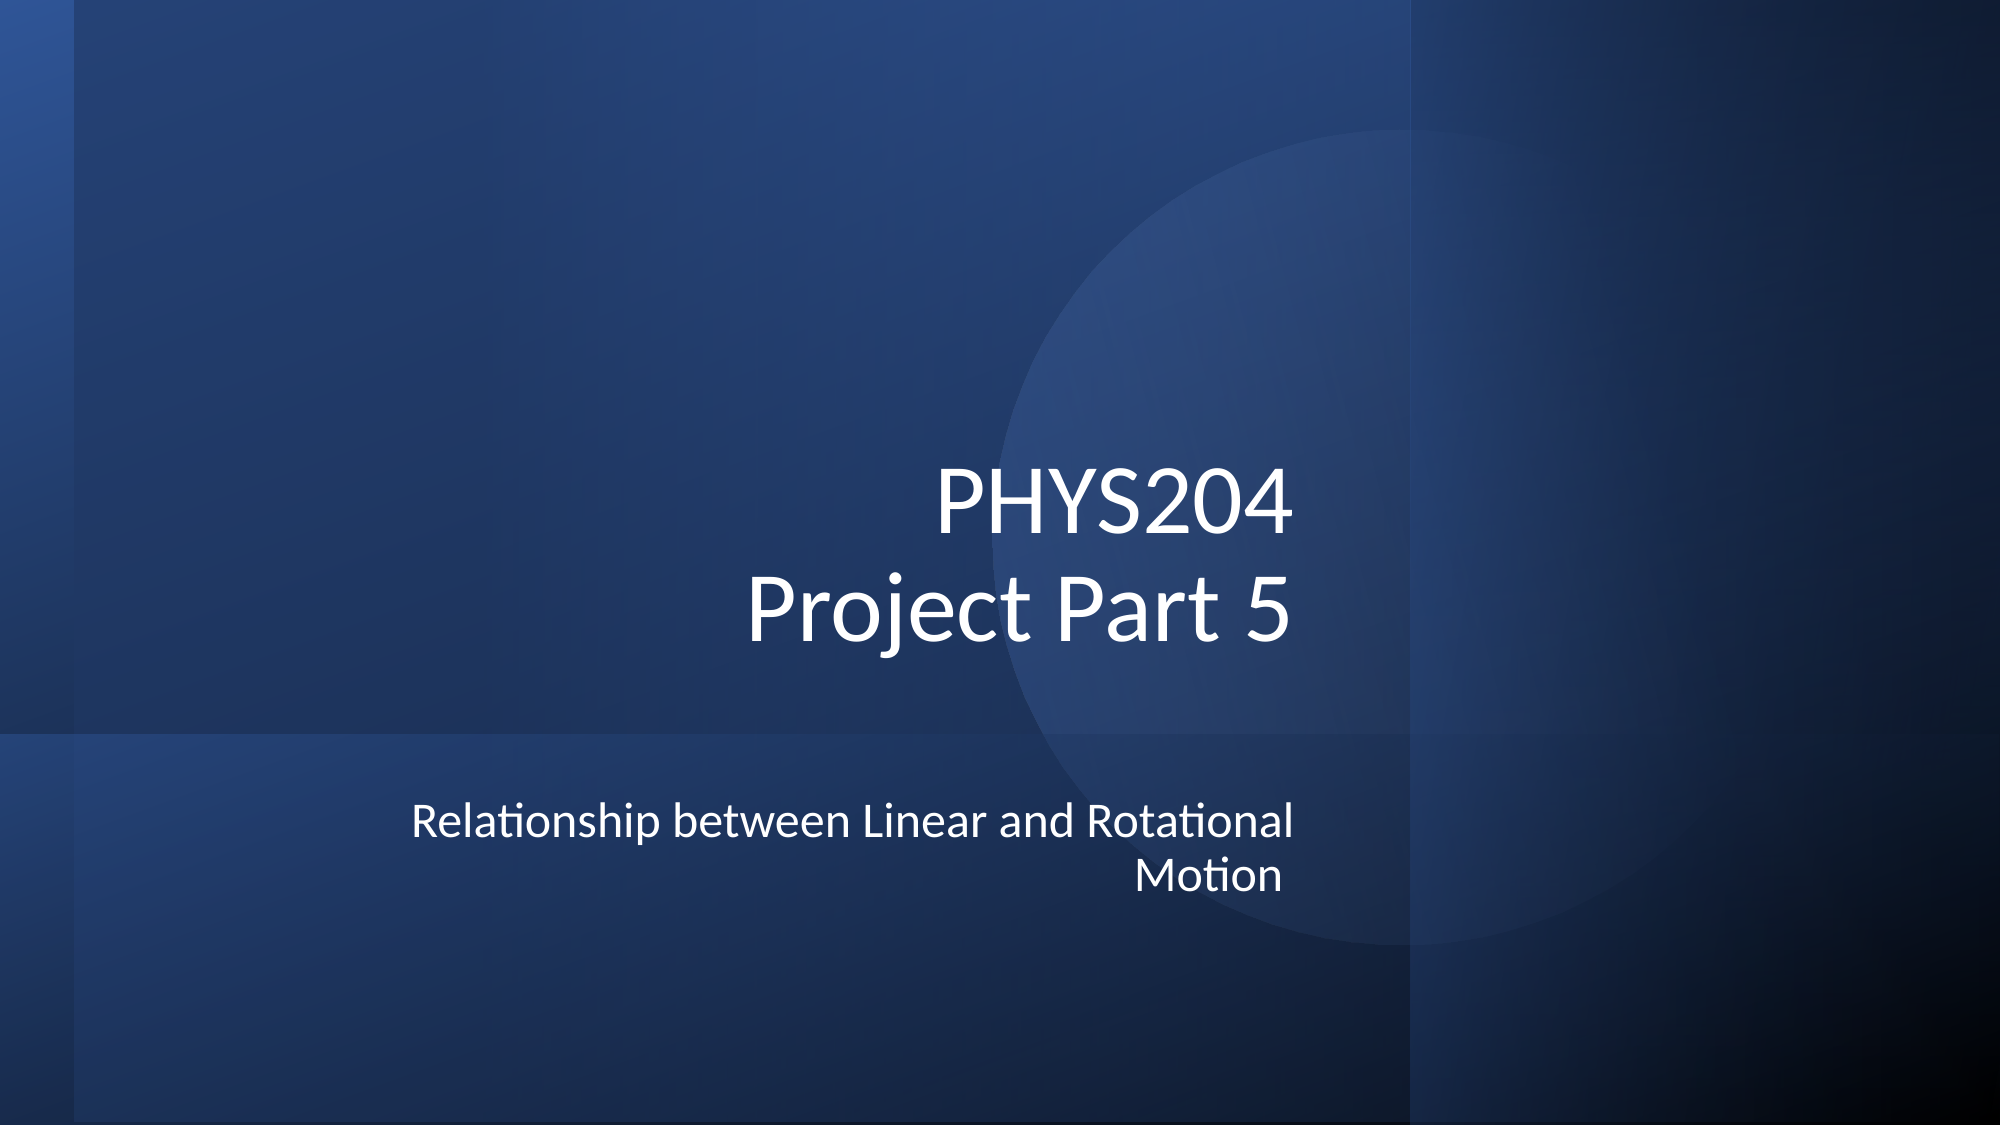

# PHYS204 Project Part 5

Relationship between Linear and Rotational Motion